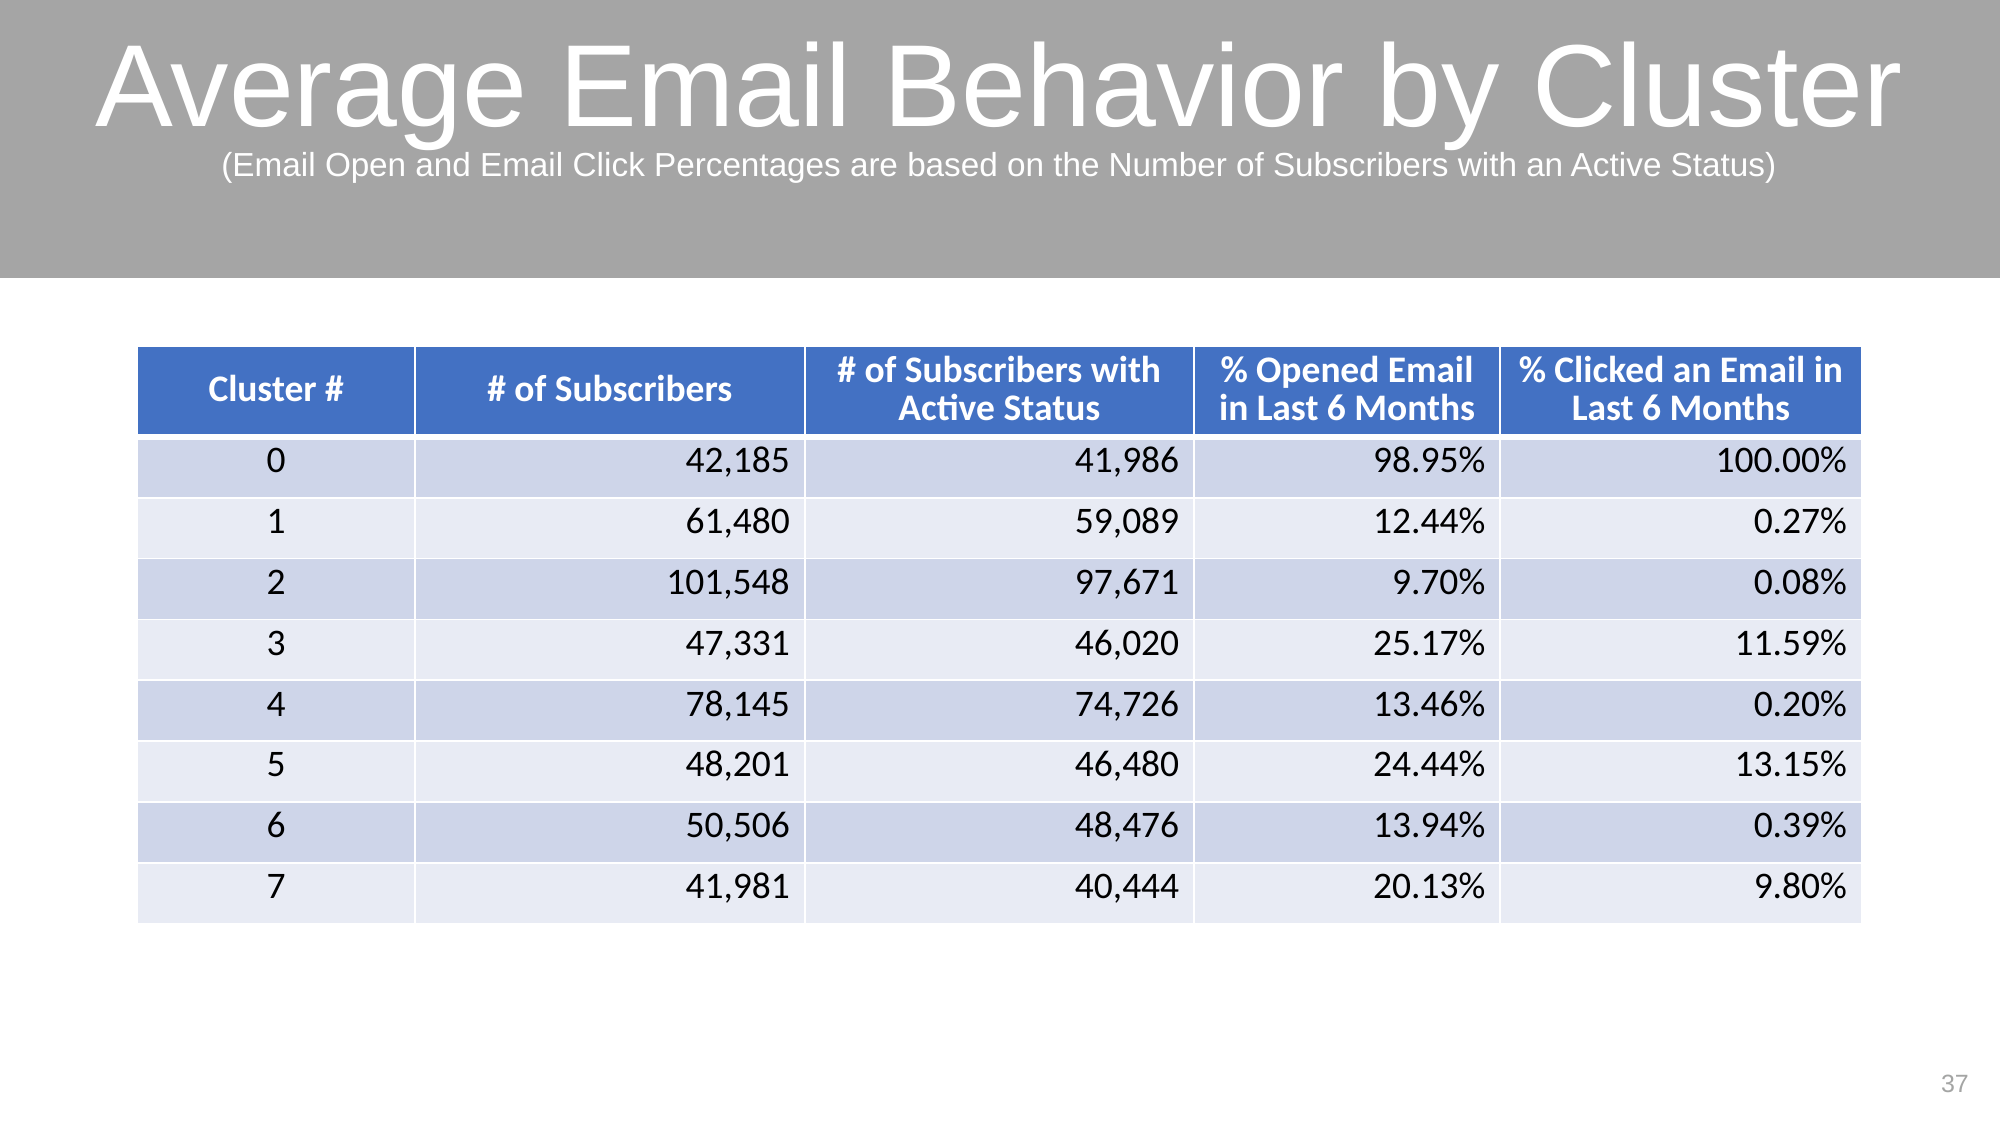

Average Email Behavior by Cluster
(Email Open and Email Click Percentages are based on the Number of Subscribers with an Active Status)
| Cluster # | # of Subscribers | # of Subscribers with Active Status | % Opened Email in Last 6 Months | % Clicked an Email in Last 6 Months |
| --- | --- | --- | --- | --- |
| 0 | 42,185 | 41,986 | 98.95% | 100.00% |
| 1 | 61,480 | 59,089 | 12.44% | 0.27% |
| 2 | 101,548 | 97,671 | 9.70% | 0.08% |
| 3 | 47,331 | 46,020 | 25.17% | 11.59% |
| 4 | 78,145 | 74,726 | 13.46% | 0.20% |
| 5 | 48,201 | 46,480 | 24.44% | 13.15% |
| 6 | 50,506 | 48,476 | 13.94% | 0.39% |
| 7 | 41,981 | 40,444 | 20.13% | 9.80% |
37